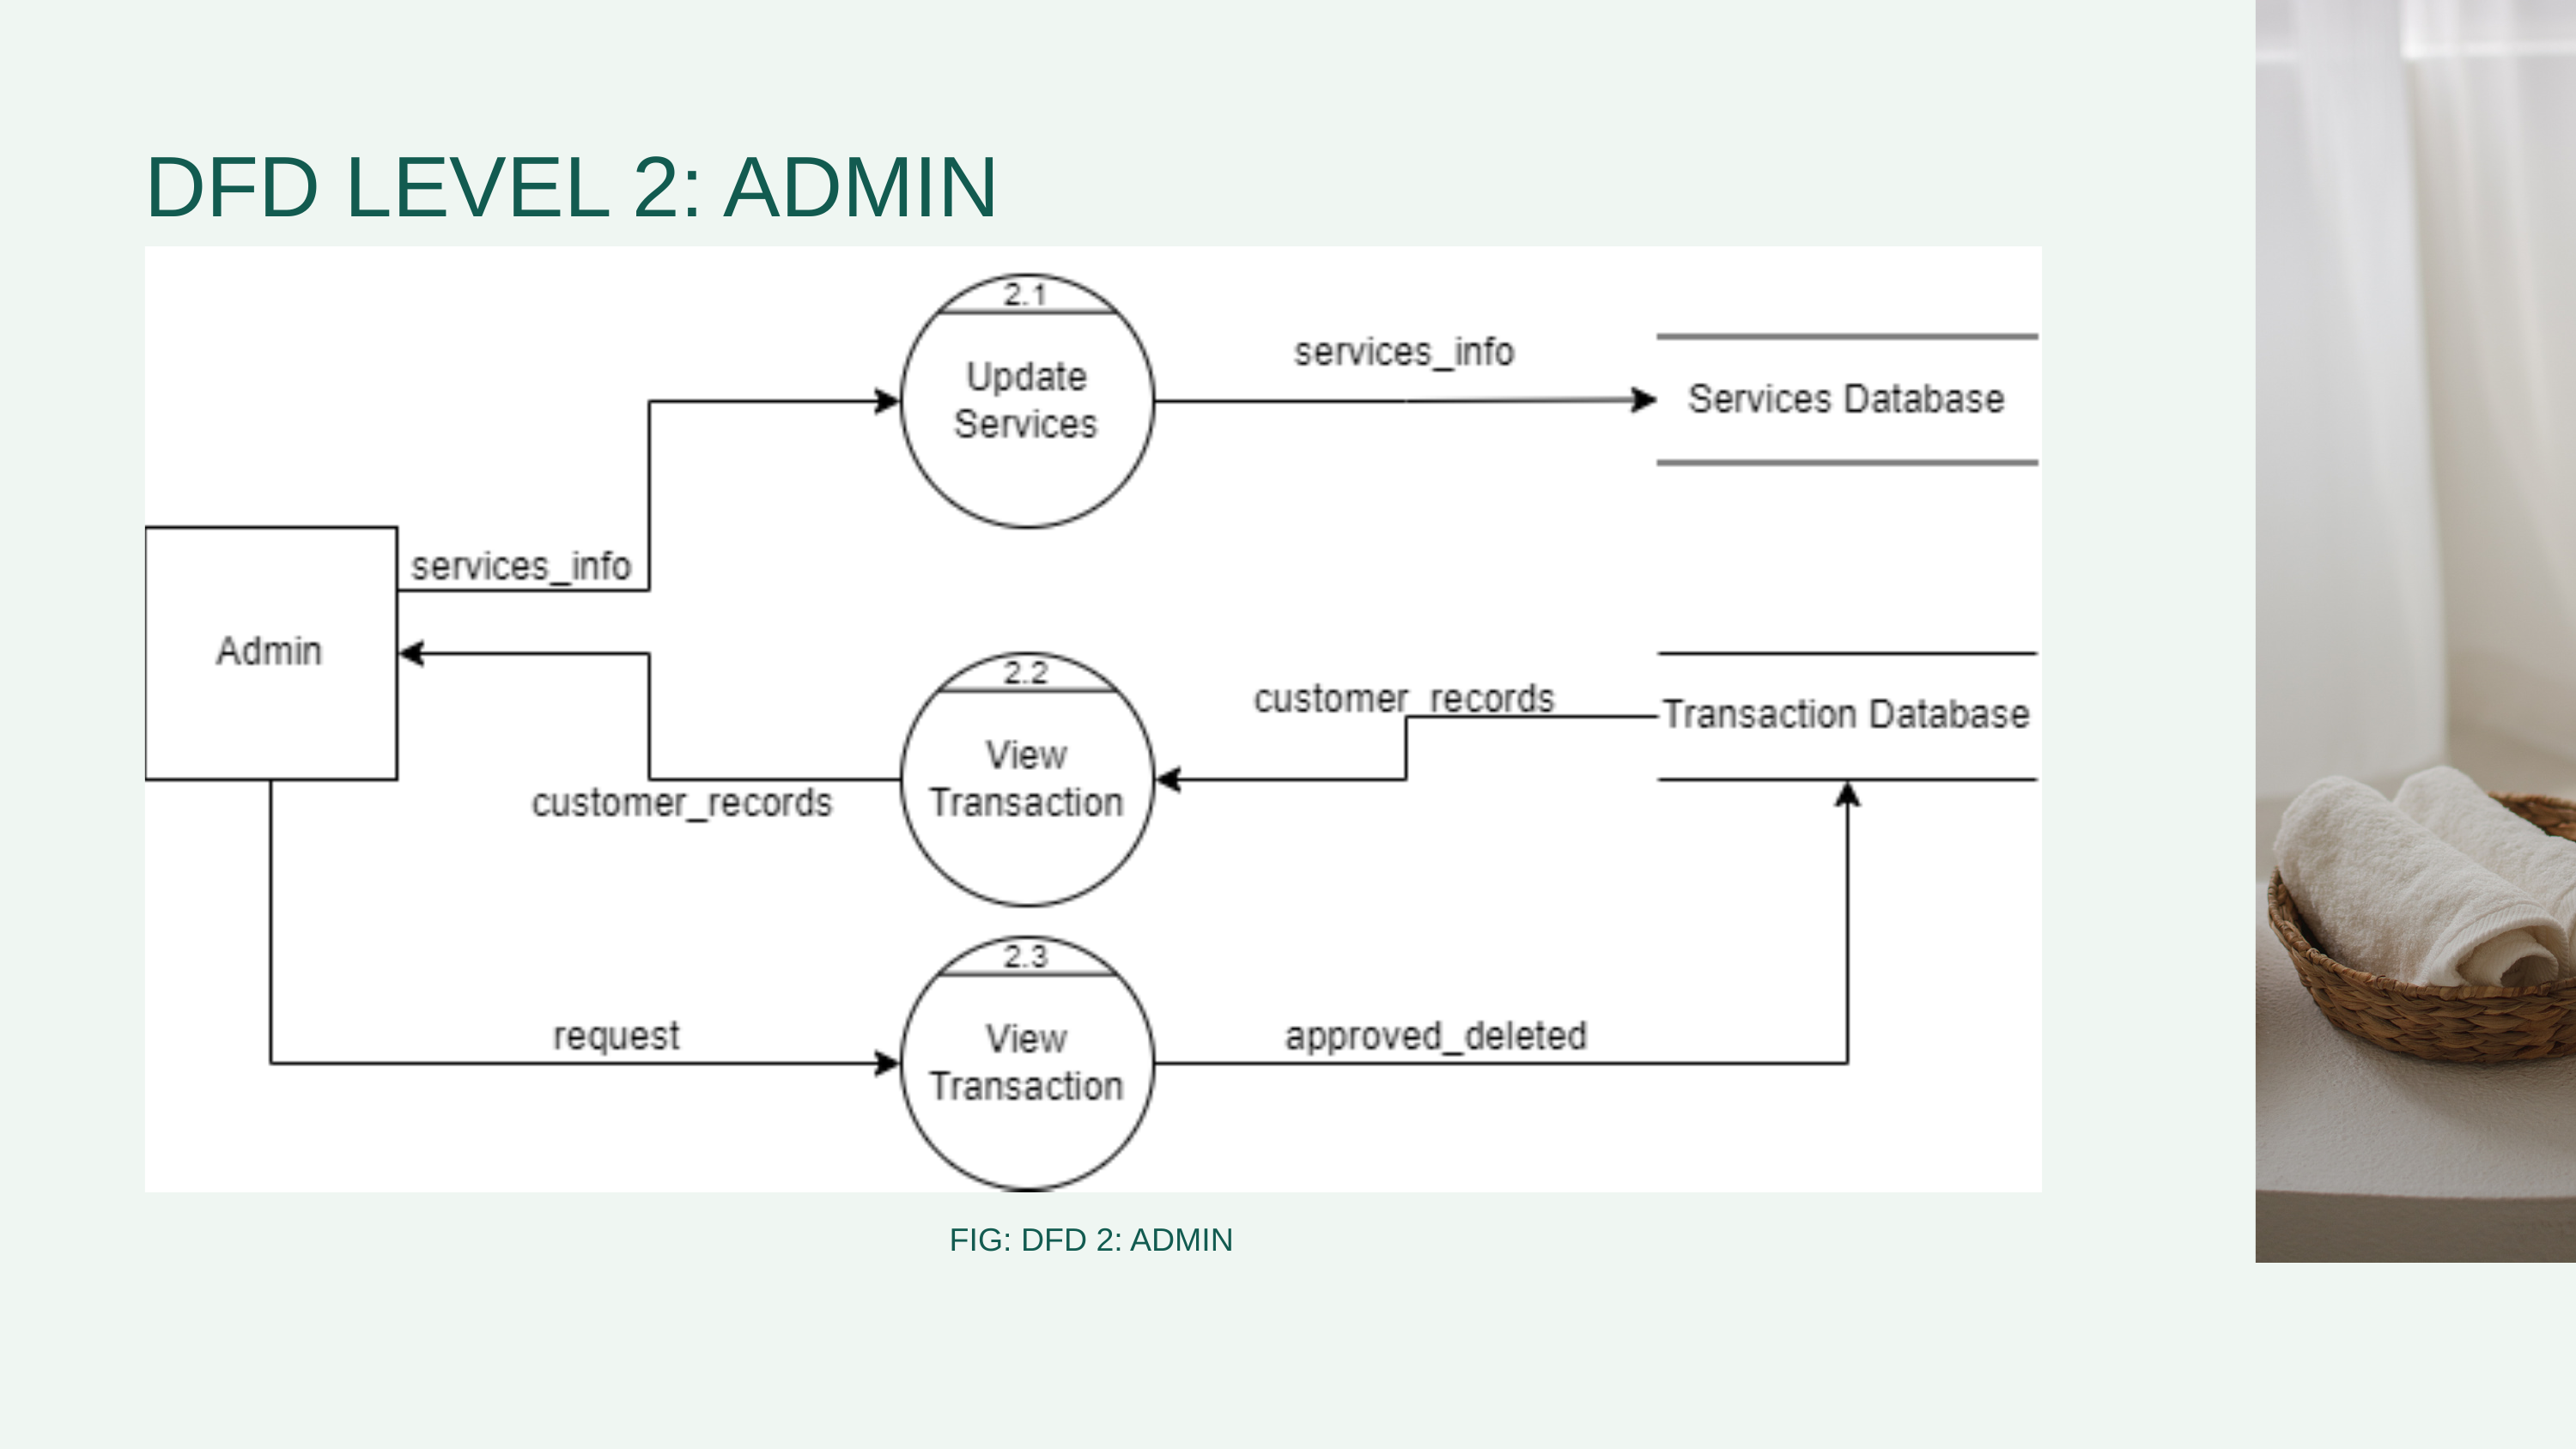

DFD LEVEL 2: ADMIN

FIG: DFD 2: ADMIN